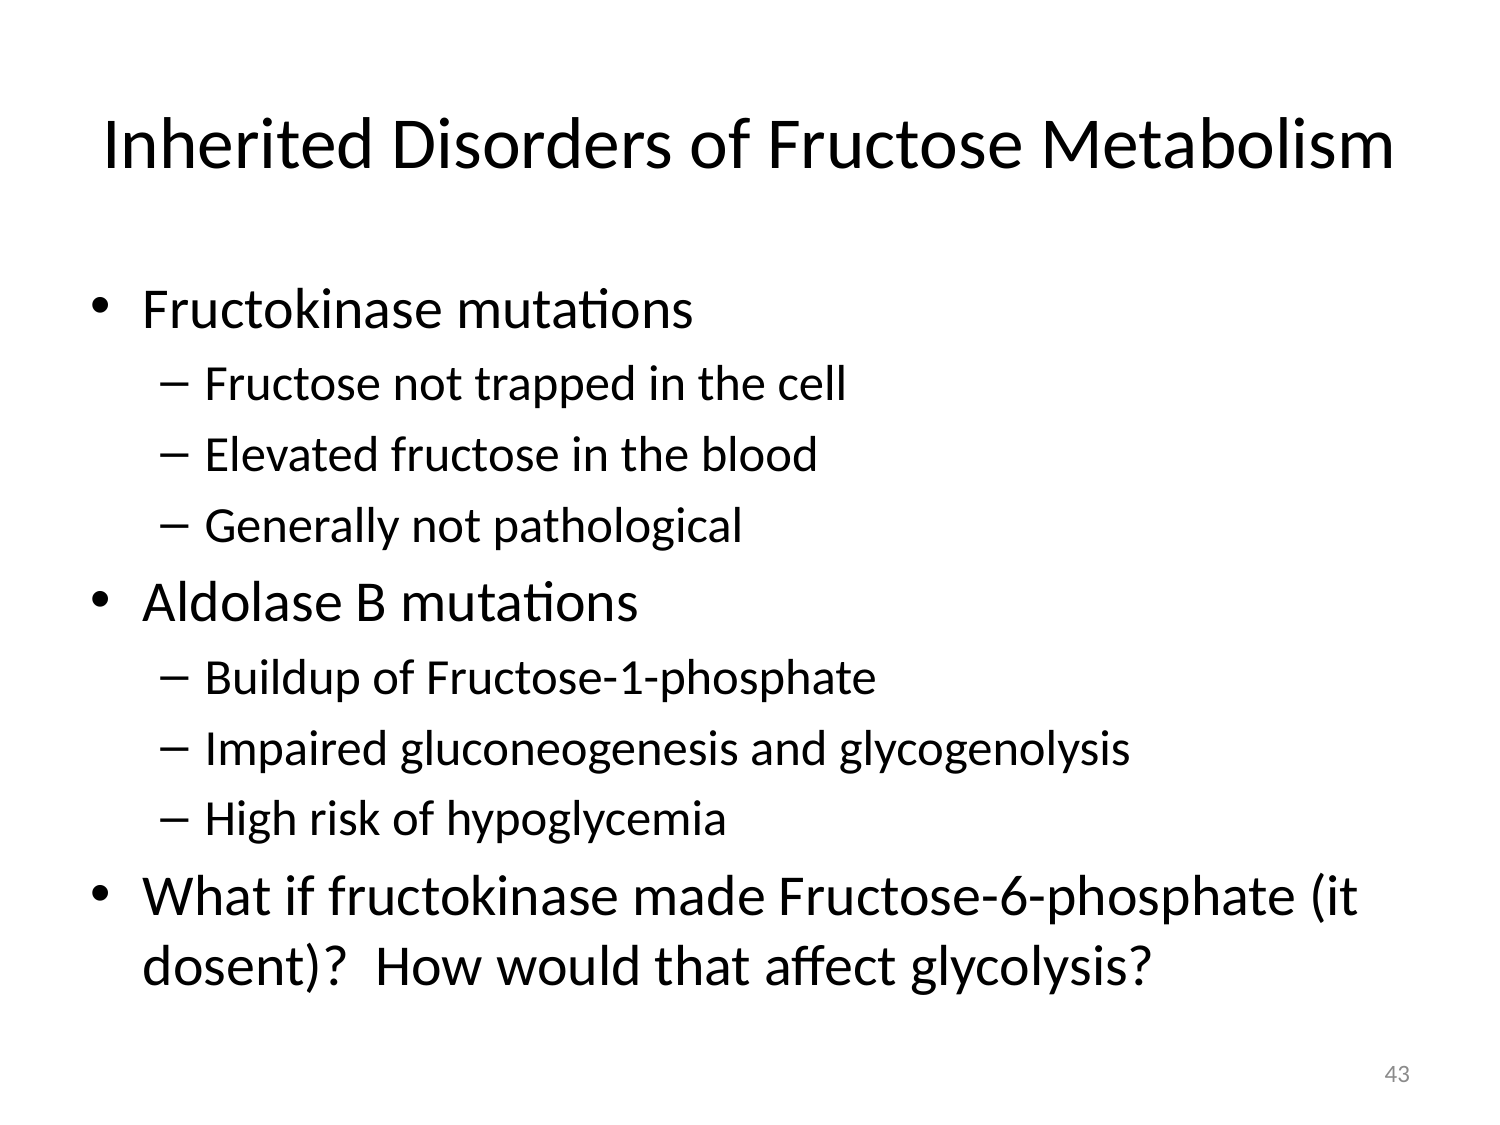

# Inherited Disorders of Fructose Metabolism
Fructokinase mutations
Fructose not trapped in the cell
Elevated fructose in the blood
Generally not pathological
Aldolase B mutations
Buildup of Fructose-1-phosphate
Impaired gluconeogenesis and glycogenolysis
High risk of hypoglycemia
What if fructokinase made Fructose-6-phosphate (it dosent)?  How would that affect glycolysis?

43